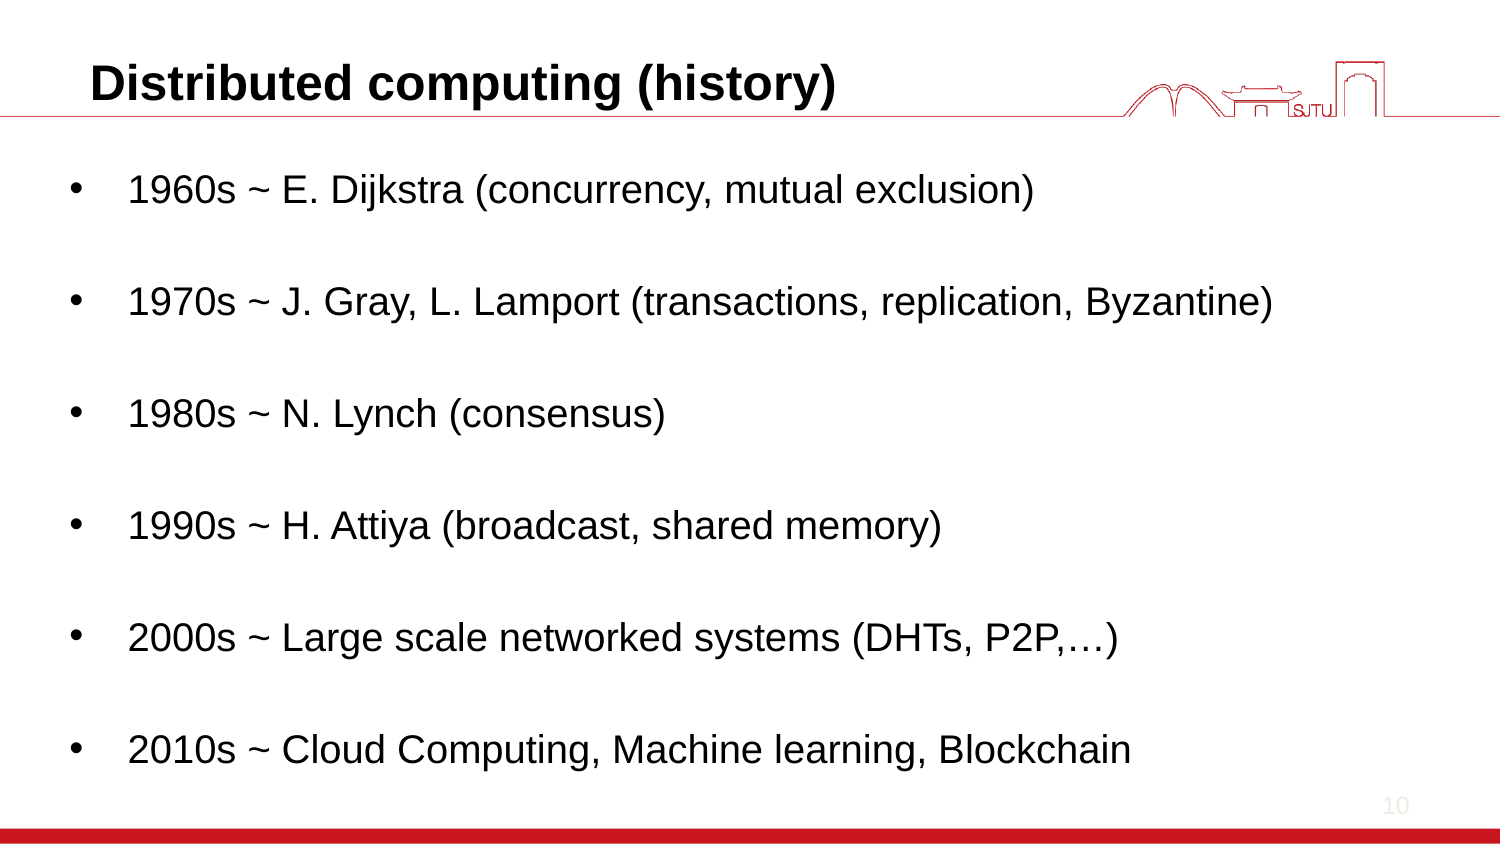

10
# Distributed computing (history)
1960s ~ E. Dijkstra (concurrency, mutual exclusion)

1970s ~ J. Gray, L. Lamport (transactions, replication, Byzantine)

1980s ~ N. Lynch (consensus)

1990s ~ H. Attiya (broadcast, shared memory)

2000s ~ Large scale networked systems (DHTs, P2P,…)

2010s ~ Cloud Computing, Machine learning, Blockchain